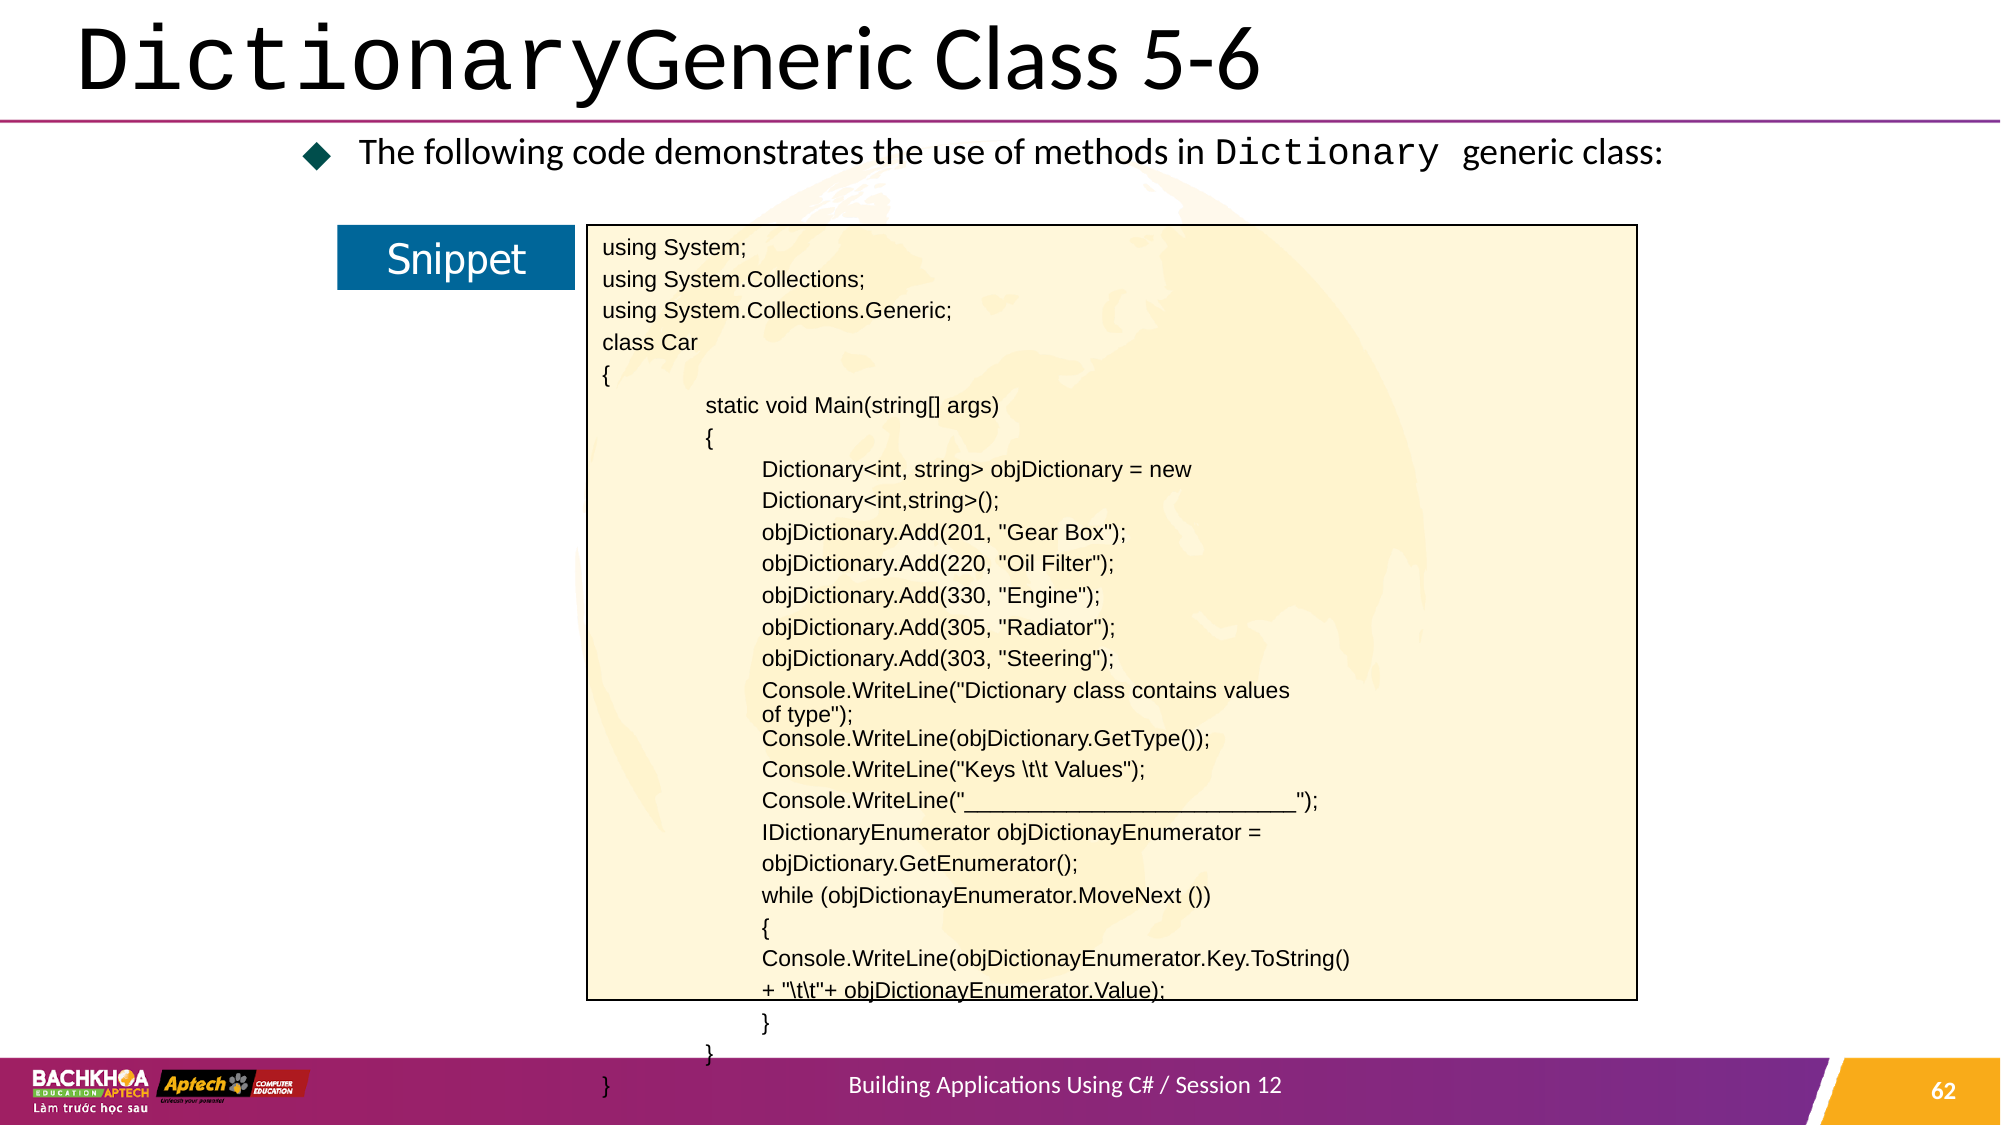

# DictionaryGeneric Class 5-6
The following code demonstrates the use of methods in Dictionary generic class:

using System;
using System.Collections;
using System.Collections.Generic;
class Car
{
static void Main(string[] args)
{
Dictionary<int, string> objDictionary = new
Dictionary<int,string>();
objDictionary.Add(201, "Gear Box");
objDictionary.Add(220, "Oil Filter");
objDictionary.Add(330, "Engine");
objDictionary.Add(305, "Radiator");
objDictionary.Add(303, "Steering");
Console.WriteLine("Dictionary class contains values
of type");
Console.WriteLine(objDictionary.GetType());
Console.WriteLine("Keys \t\t Values");
Console.WriteLine("__________________________");
IDictionaryEnumerator objDictionayEnumerator =
objDictionary.GetEnumerator();
while (objDictionayEnumerator.MoveNext ())
{
Console.WriteLine(objDictionayEnumerator.Key.ToString()
+ "\t\t"+ objDictionayEnumerator.Value);
}
}
}

Snippet
62
Building Applications Using C# / Session 12